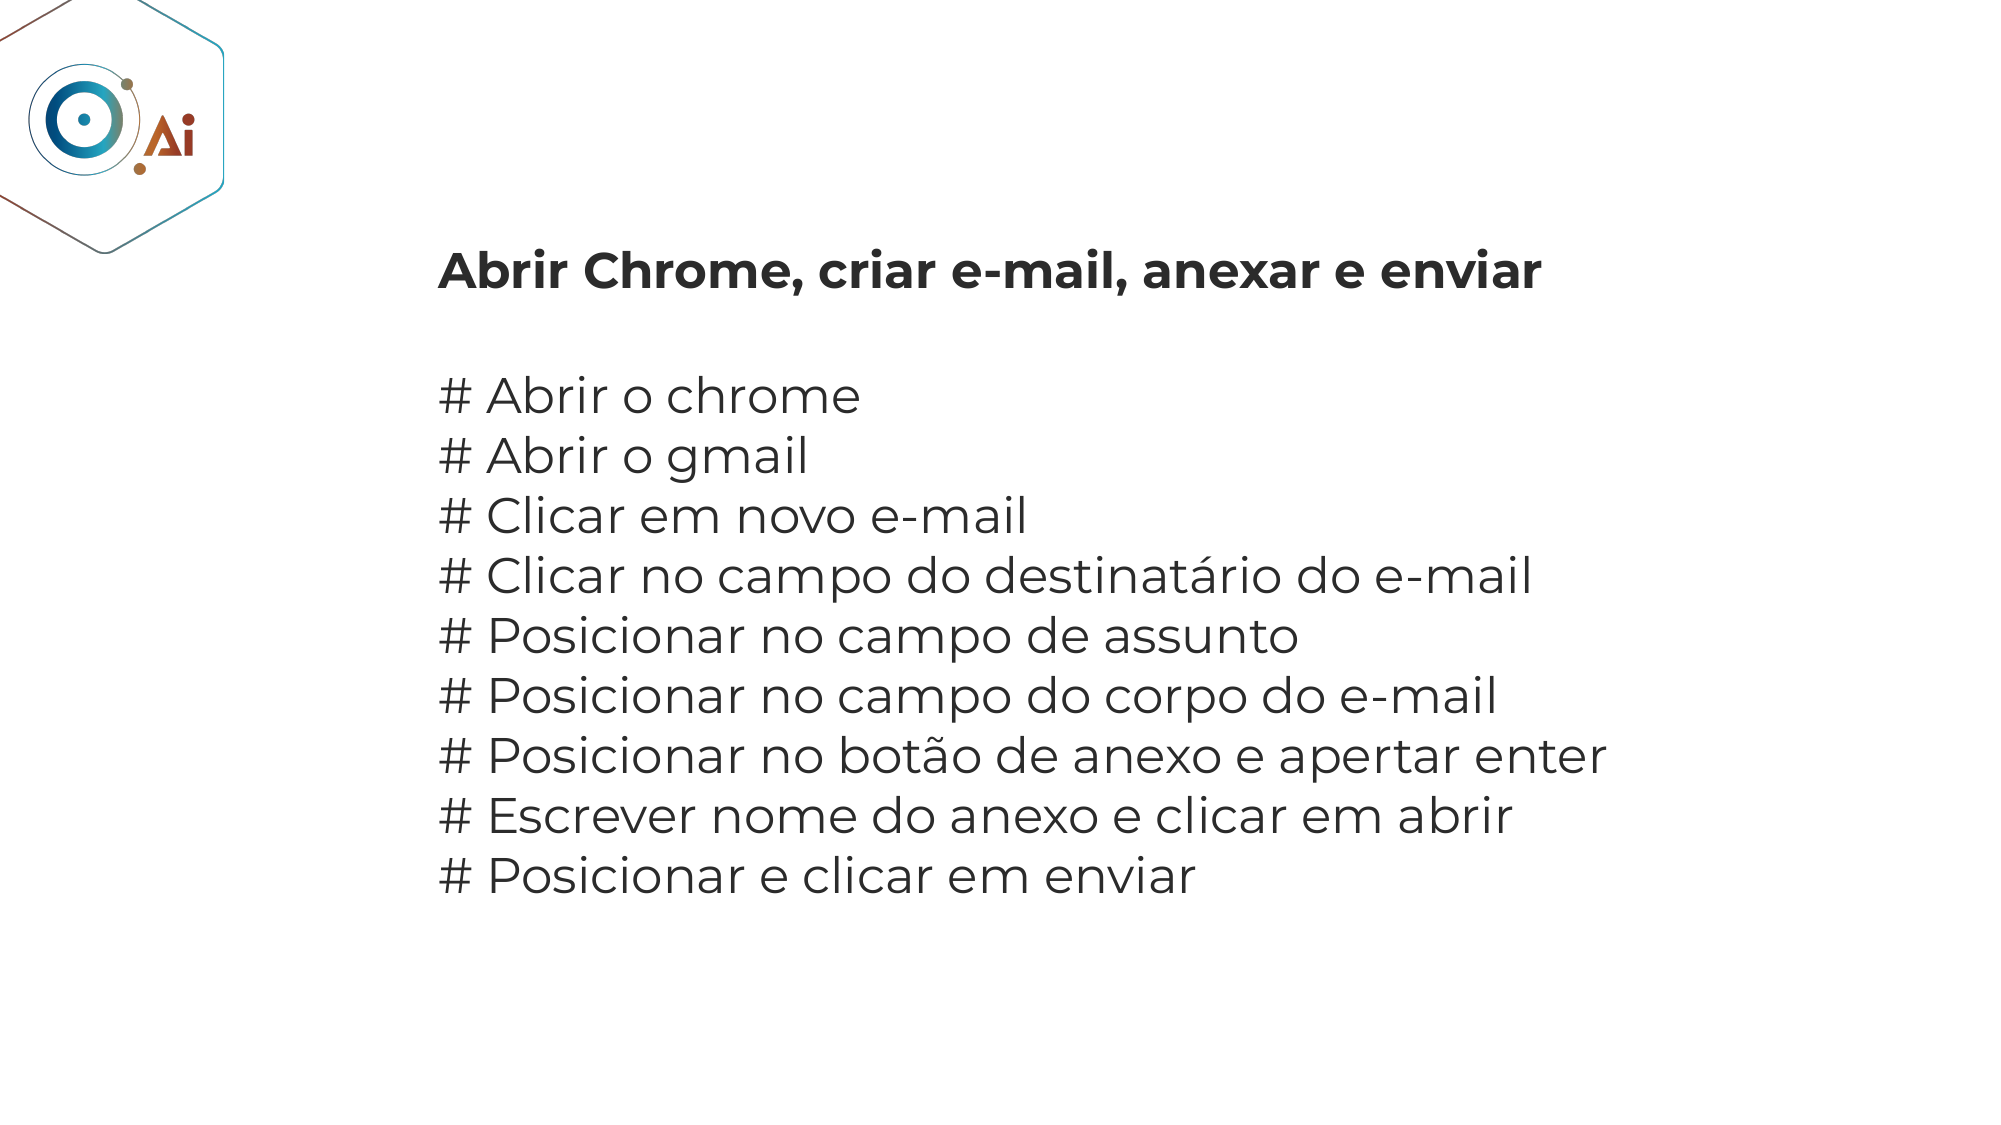

Abrir Chrome, criar e-mail, anexar e enviar
# Abrir o chrome
# Abrir o gmail
# Clicar em novo e-mail
# Clicar no campo do destinatário do e-mail
# Posicionar no campo de assunto
# Posicionar no campo do corpo do e-mail
# Posicionar no botão de anexo e apertar enter
# Escrever nome do anexo e clicar em abrir
# Posicionar e clicar em enviar